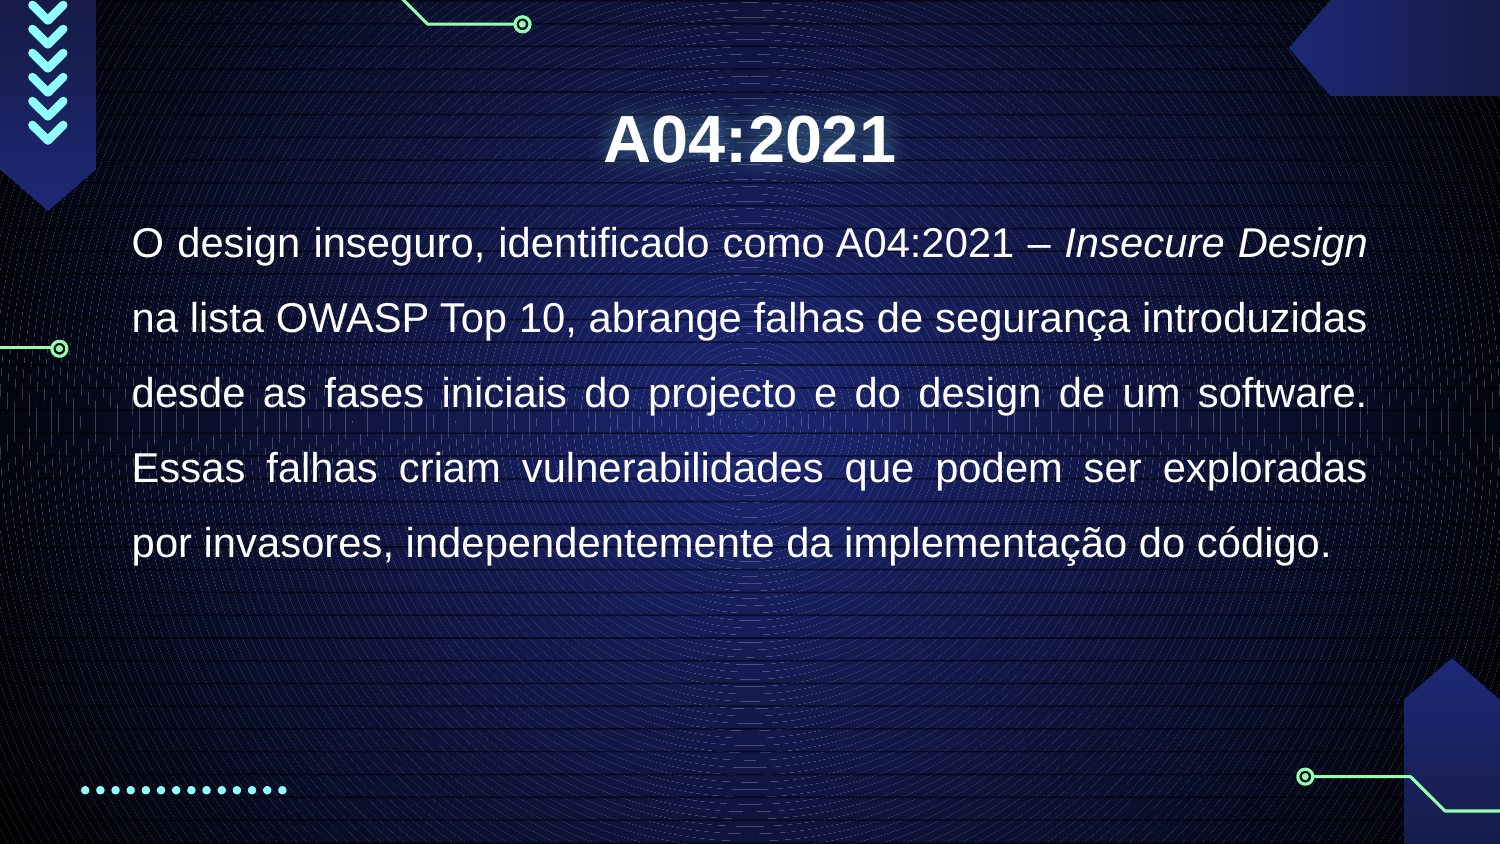

# A04:2021
O design inseguro, identificado como A04:2021 – Insecure Design na lista OWASP Top 10, abrange falhas de segurança introduzidas desde as fases iniciais do projecto e do design de um software. Essas falhas criam vulnerabilidades que podem ser exploradas por invasores, independentemente da implementação do código.